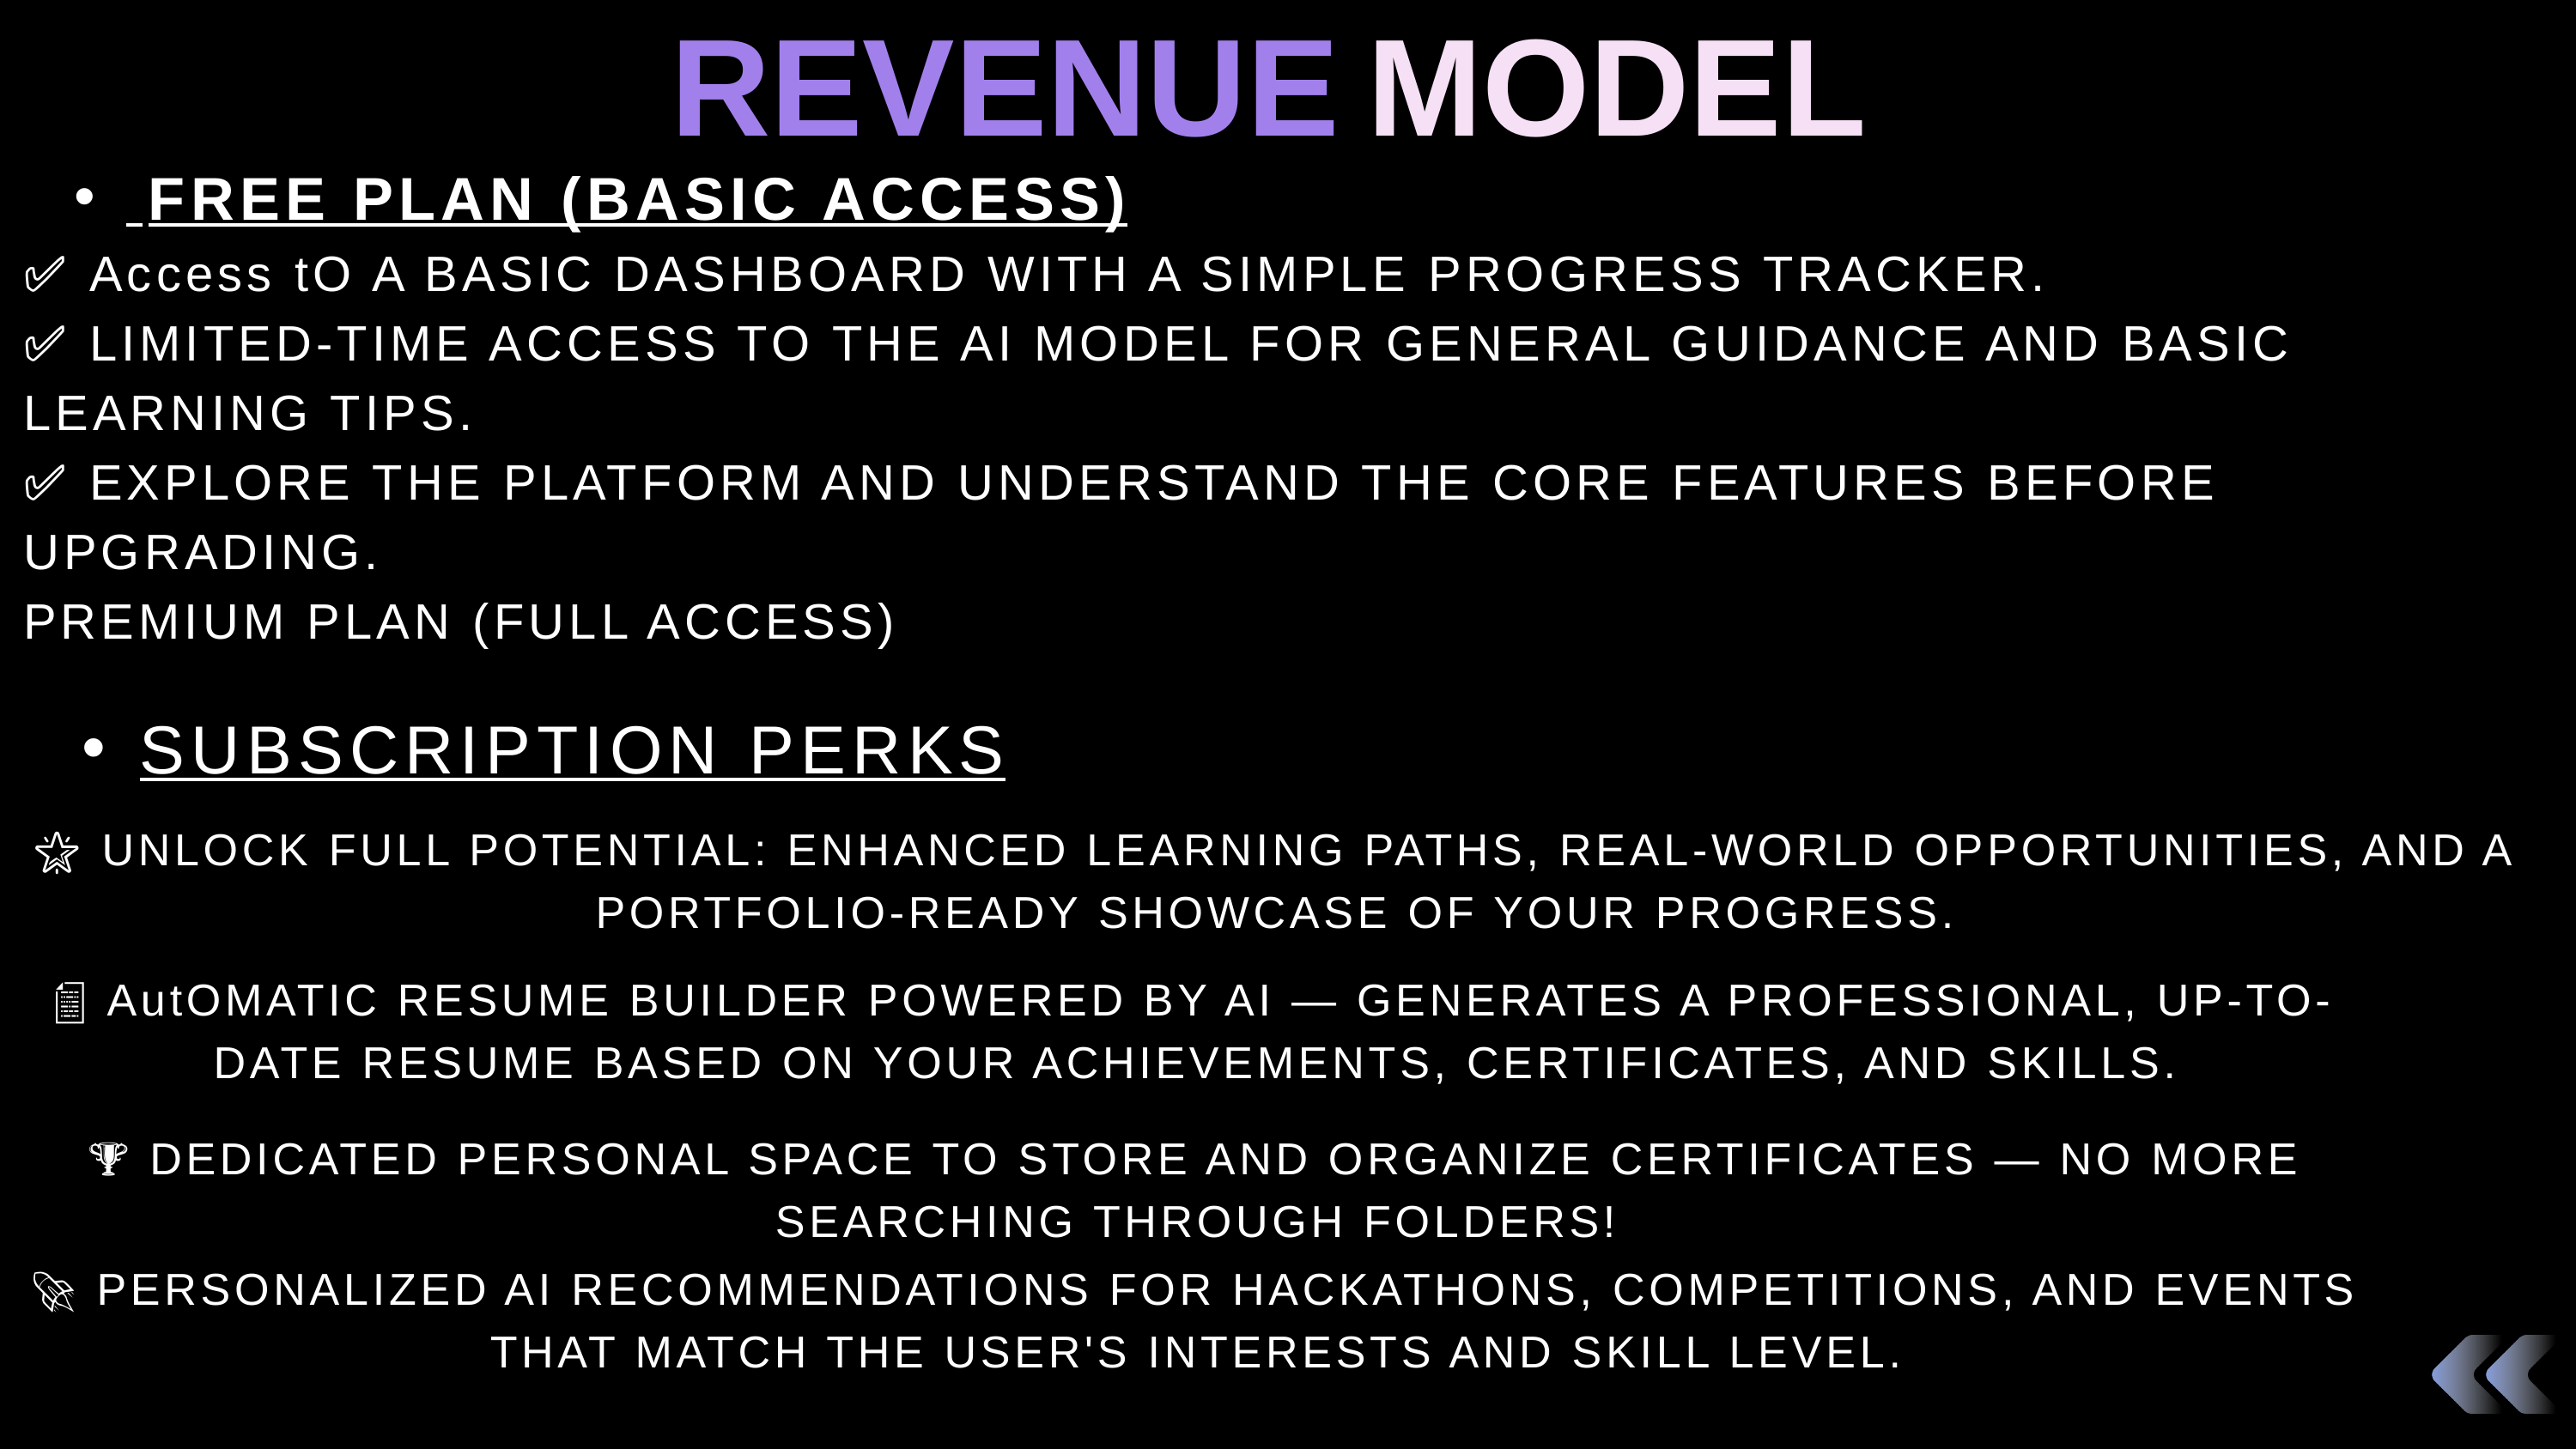

REVENUE
MODEL
 FREE PLAN (BASIC ACCESS)
✅ Access tO A BASIC DASHBOARD WITH A SIMPLE PROGRESS TRACKER.
✅ LIMITED-TIME ACCESS TO THE AI MODEL FOR GENERAL GUIDANCE AND BASIC LEARNING TIPS.
✅ EXPLORE THE PLATFORM AND UNDERSTAND THE CORE FEATURES BEFORE UPGRADING.
PREMIUM PLAN (FULL ACCESS)

SUBSCRIPTION PERKS
🌟 UNLOCK FULL POTENTIAL: ENHANCED LEARNING PATHS, REAL-WORLD OPPORTUNITIES, AND A PORTFOLIO-READY SHOWCASE OF YOUR PROGRESS.

📄 AutOMATIC RESUME BUILDER POWERED BY AI — GENERATES A PROFESSIONAL, UP-TO-DATE RESUME BASED ON YOUR ACHIEVEMENTS, CERTIFICATES, AND SKILLS.

🏆 DEDICATED PERSONAL SPACE TO STORE AND ORGANIZE CERTIFICATES — NO MORE SEARCHING THROUGH FOLDERS!
🚀 PERSONALIZED AI RECOMMENDATIONS FOR HACKATHONS, COMPETITIONS, AND EVENTS THAT MATCH THE USER'S INTERESTS AND SKILL LEVEL.